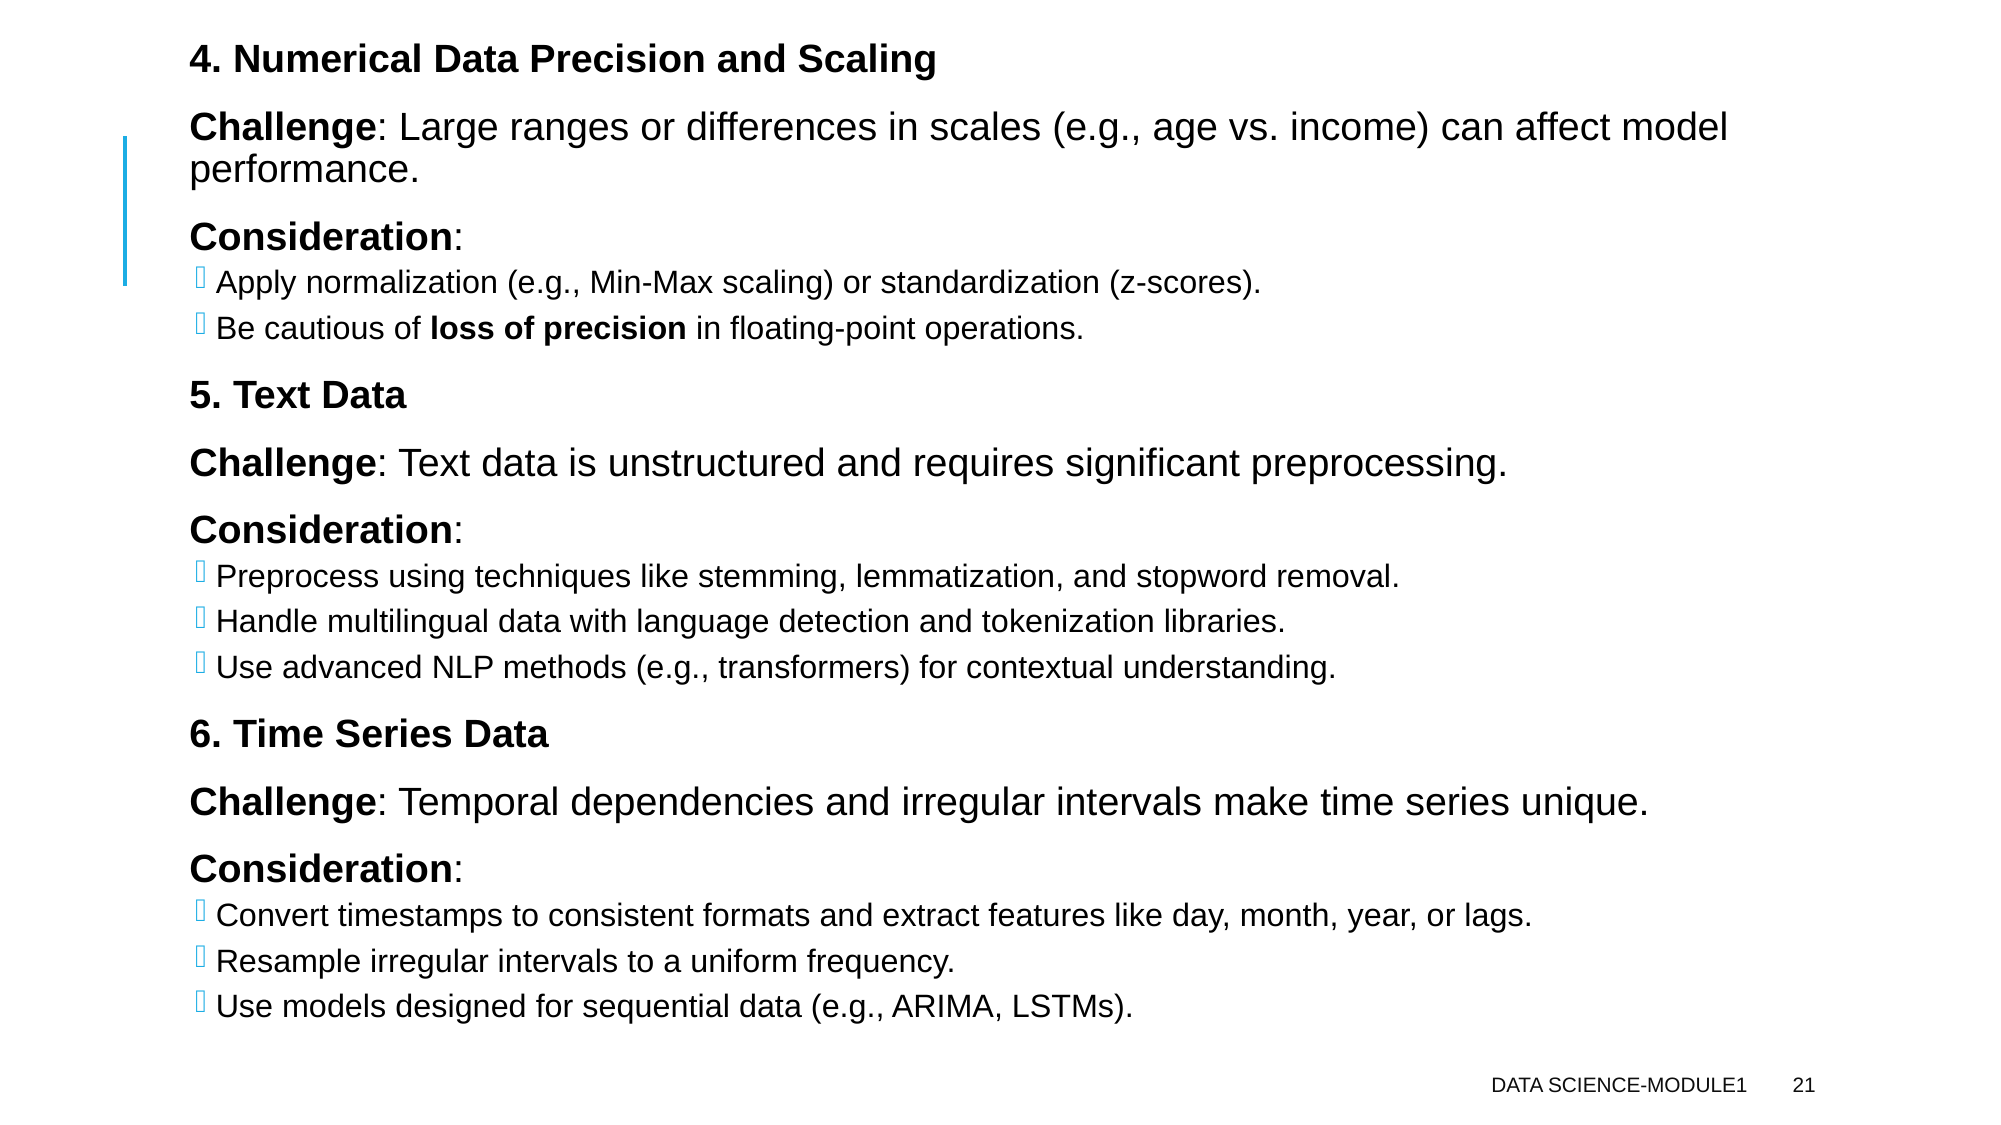

4. Numerical Data Precision and Scaling
Challenge: Large ranges or differences in scales (e.g., age vs. income) can affect model performance.
Consideration:
Apply normalization (e.g., Min-Max scaling) or standardization (z-scores).
Be cautious of loss of precision in floating-point operations.
5. Text Data
Challenge: Text data is unstructured and requires significant preprocessing.
Consideration:
Preprocess using techniques like stemming, lemmatization, and stopword removal.
Handle multilingual data with language detection and tokenization libraries.
Use advanced NLP methods (e.g., transformers) for contextual understanding.
6. Time Series Data
Challenge: Temporal dependencies and irregular intervals make time series unique.
Consideration:
Convert timestamps to consistent formats and extract features like day, month, year, or lags.
Resample irregular intervals to a uniform frequency.
Use models designed for sequential data (e.g., ARIMA, LSTMs).

Data Science-Module1
21